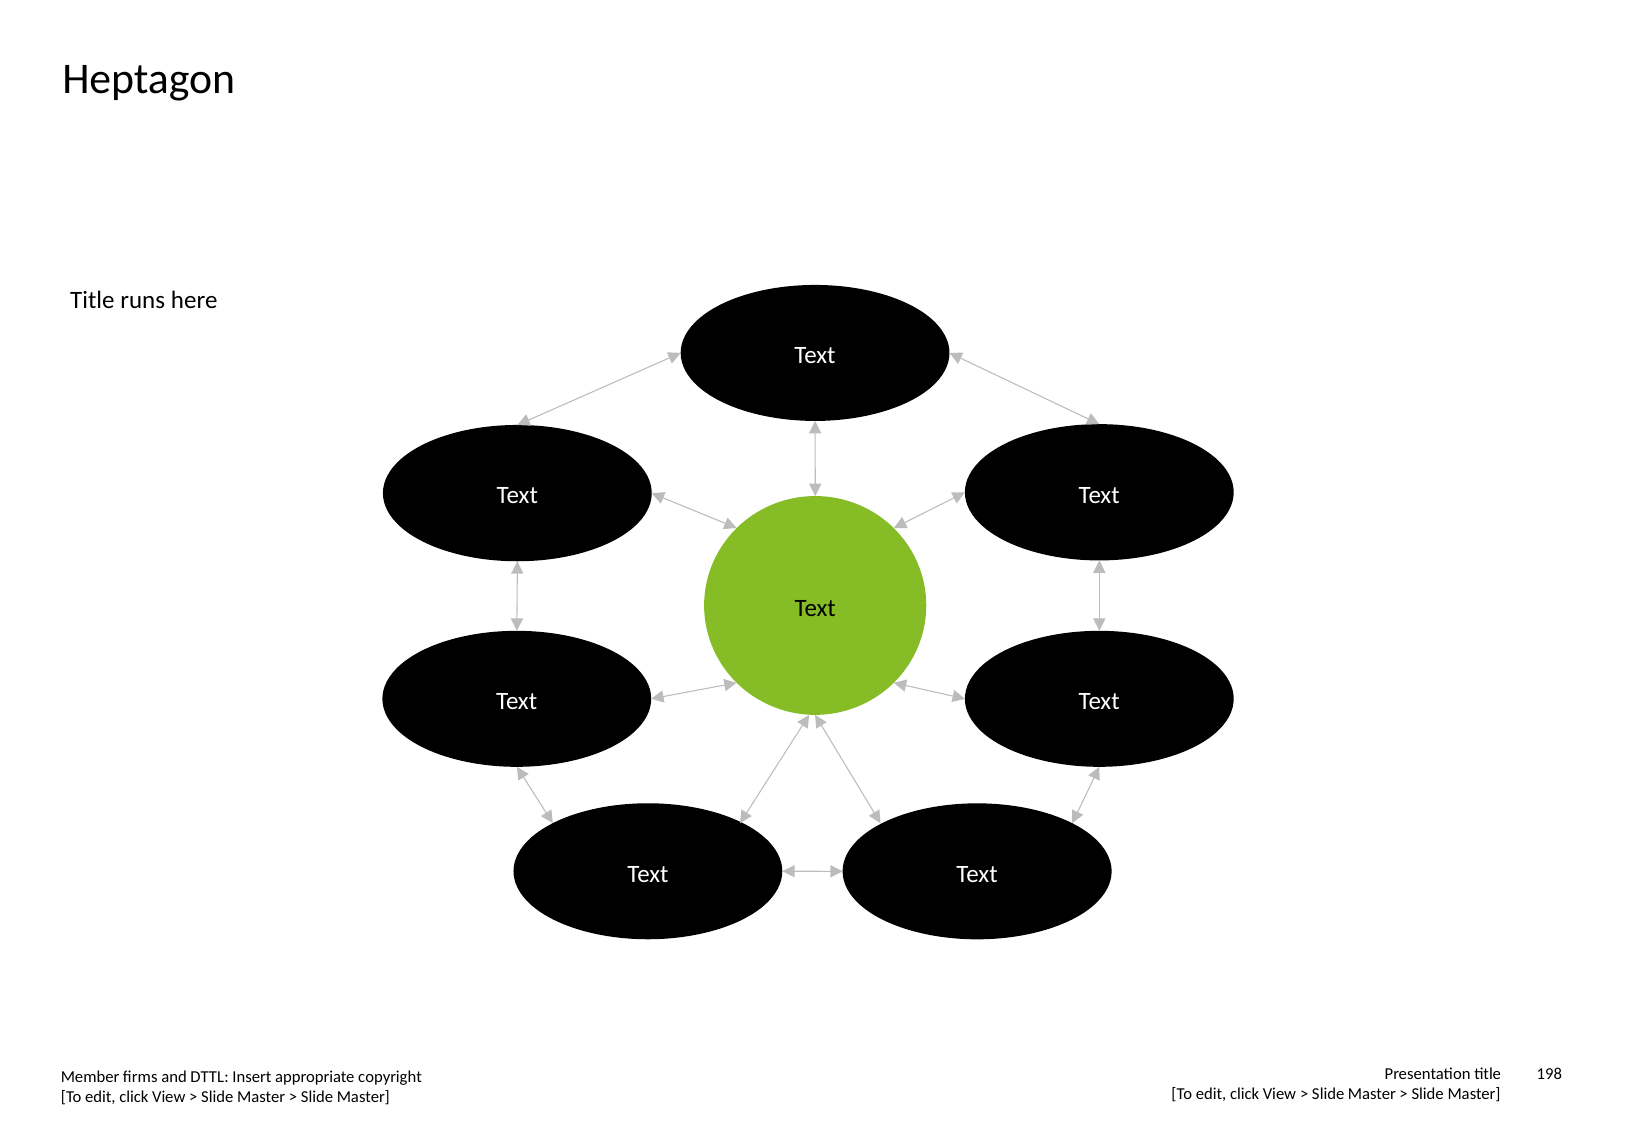

# Heptagon

Title runs here
Text
Text
Text
Text
Text
Text
Text
Text